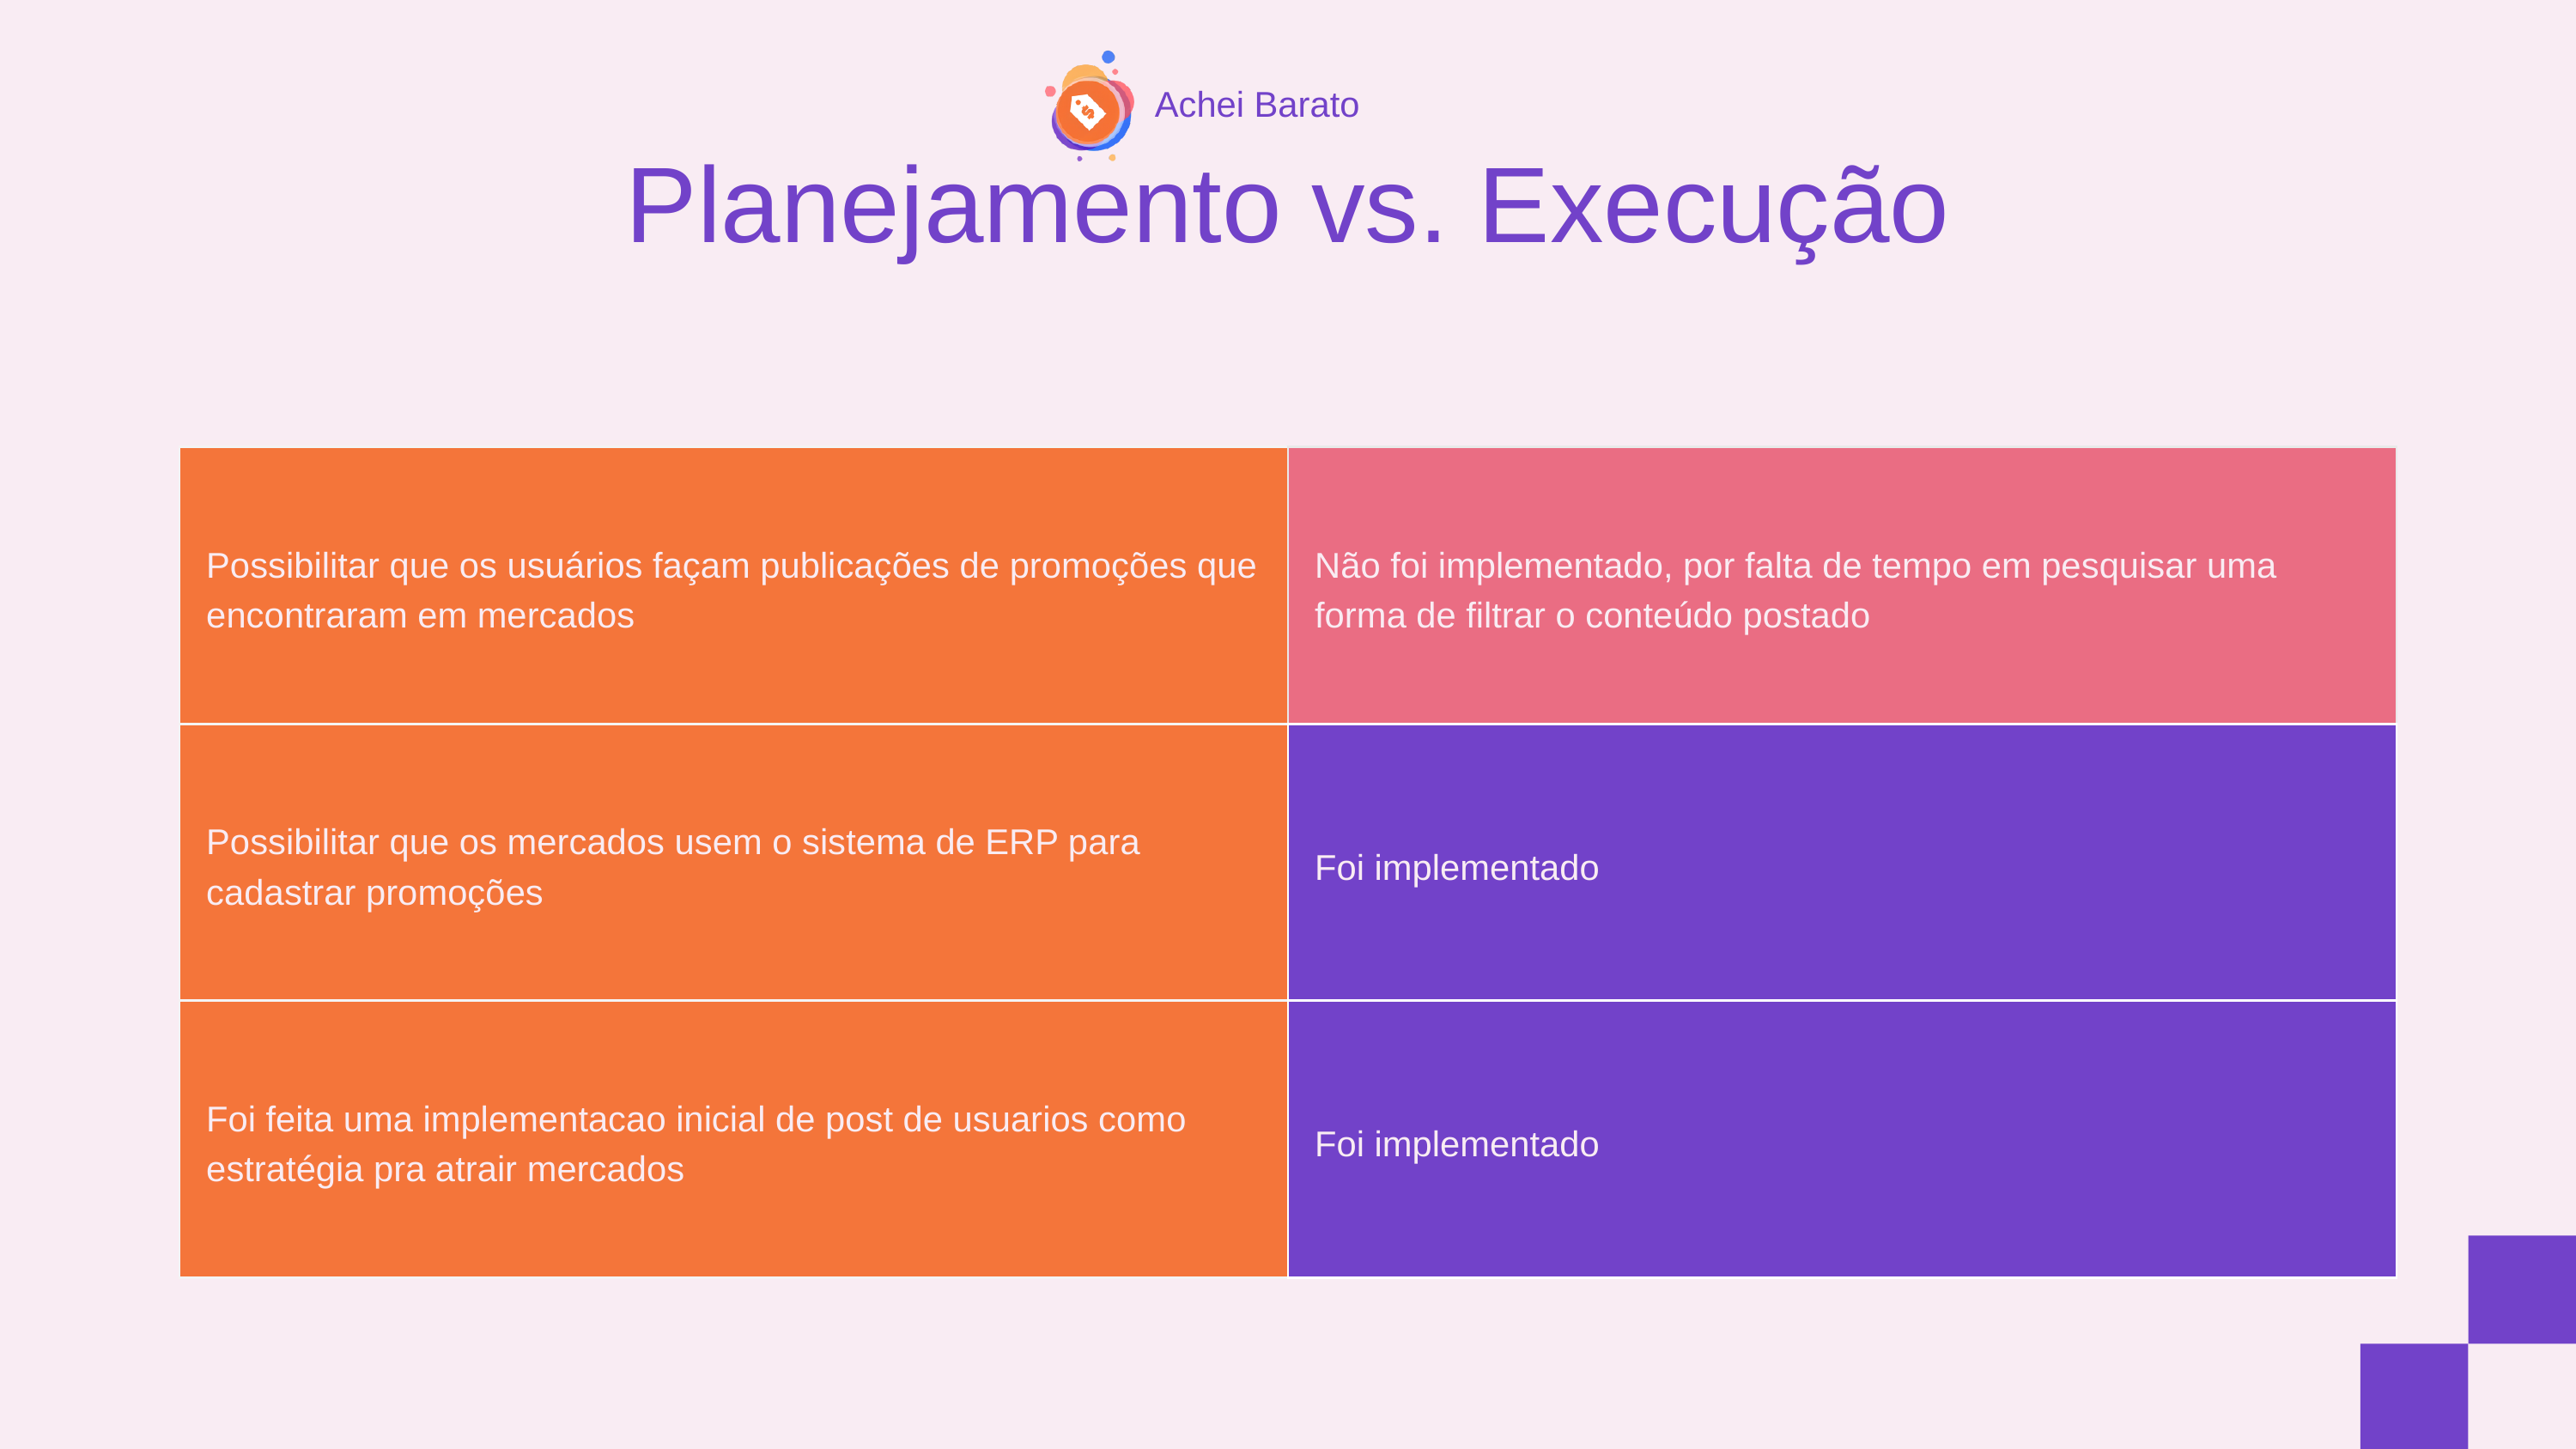

Achei Barato
Planejamento vs. Execução
| Possibilitar que os usuários façam publicações de promoções que encontraram em mercados | Não foi implementado, por falta de tempo em pesquisar uma forma de filtrar o conteúdo postado |
| --- | --- |
| Possibilitar que os mercados usem o sistema de ERP para cadastrar promoções | Foi implementado |
| Foi feita uma implementacao inicial de post de usuarios como estratégia pra atrair mercados | Foi implementado |